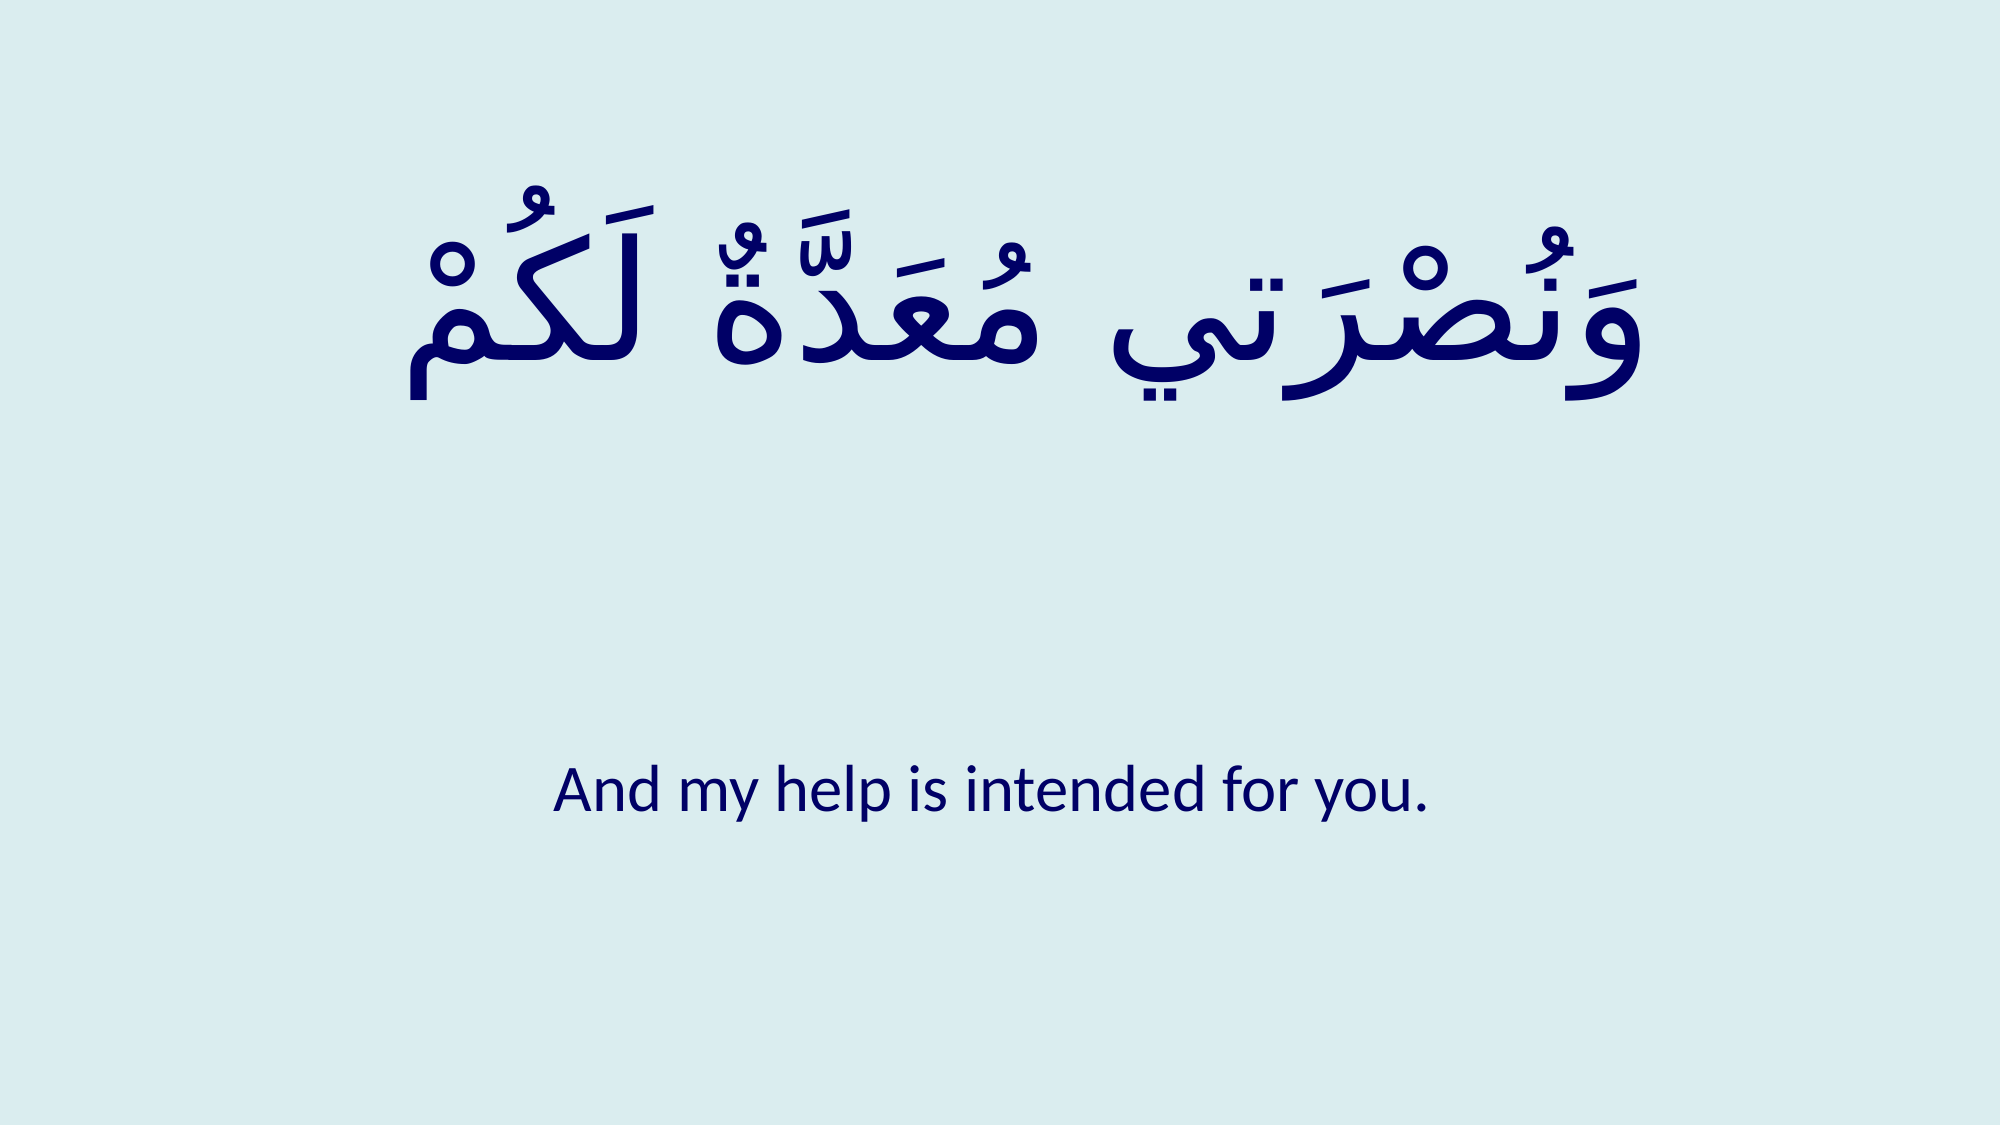

# وَنُصْرَتي مُعَدَّةٌ لَكُمْ
And my help is intended for you.